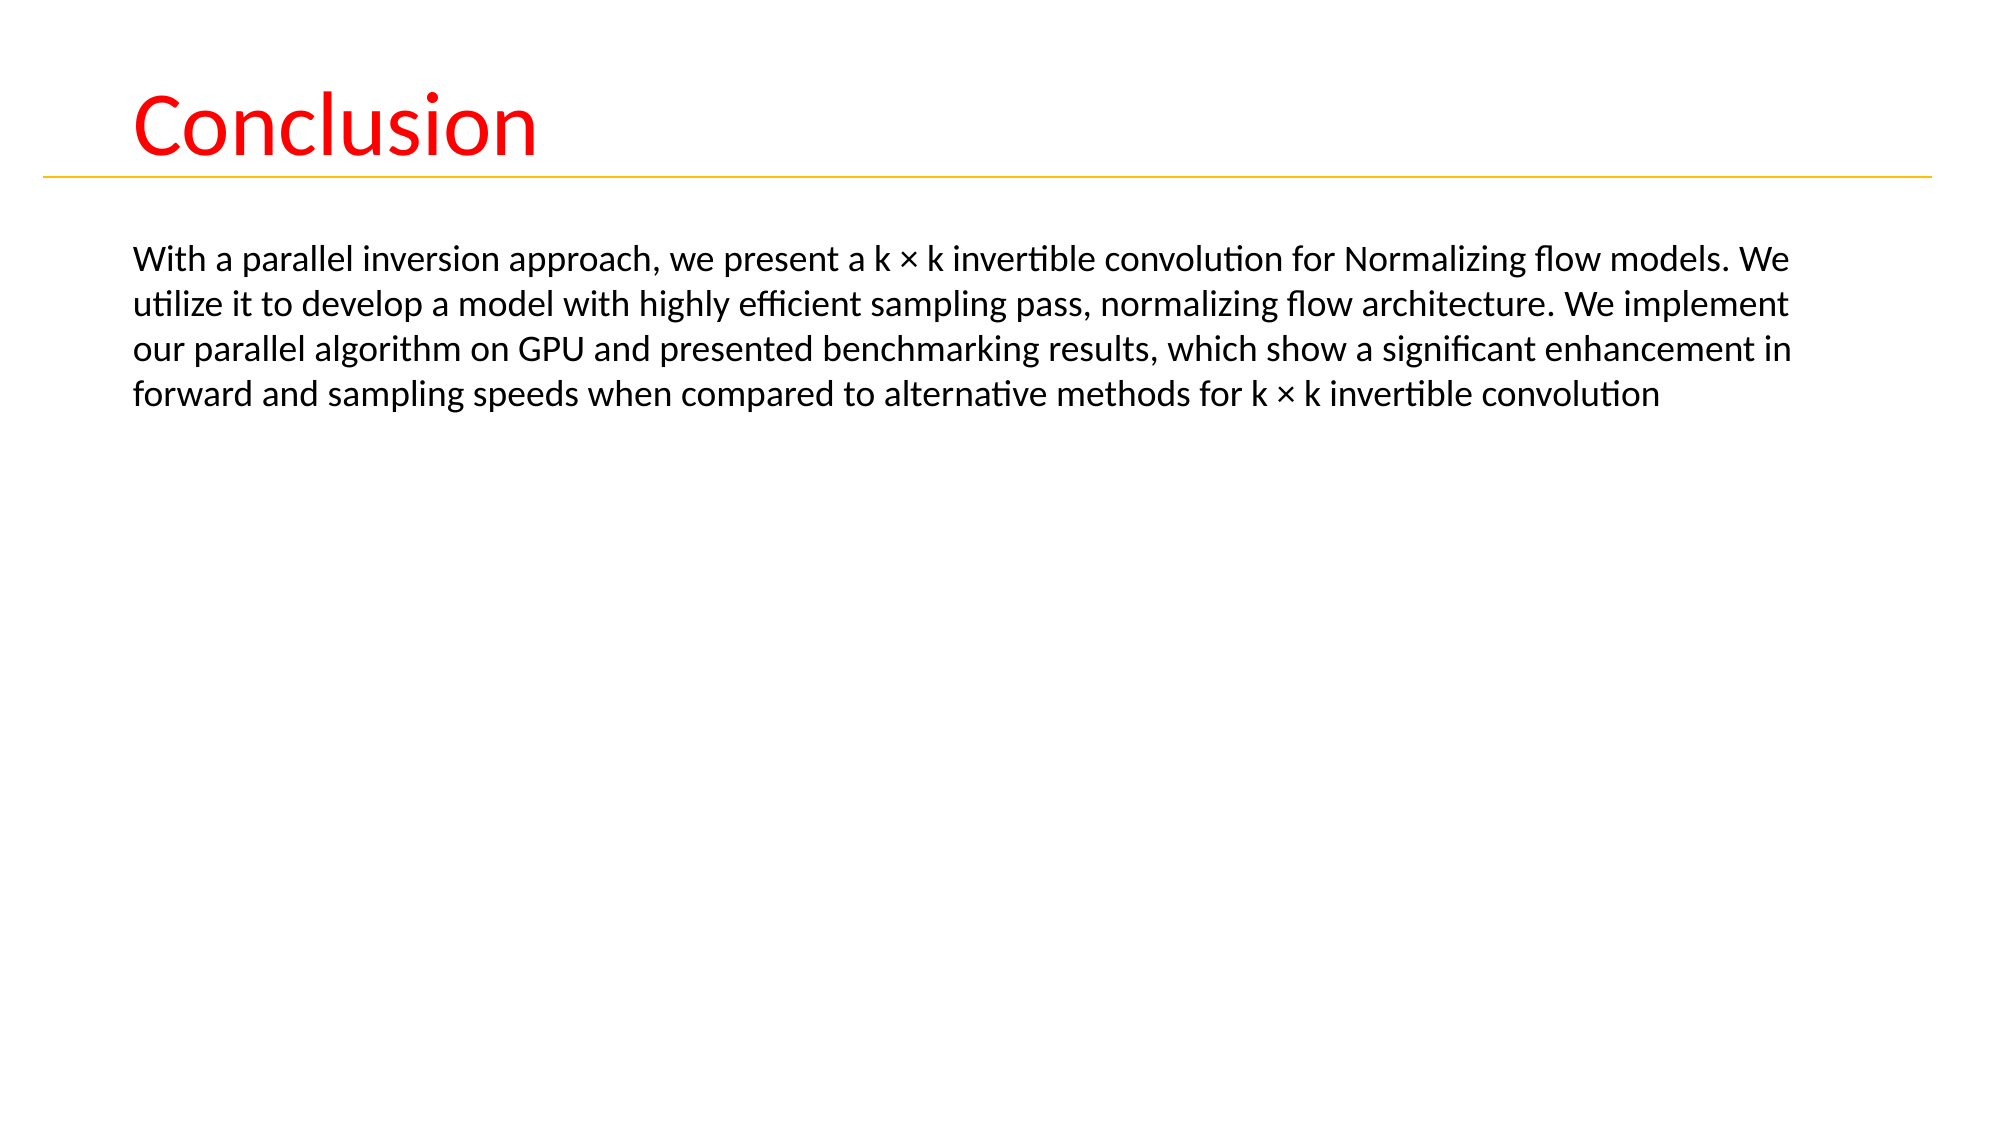

# Conclusion
With a parallel inversion approach, we present a k × k invertible convolution for Normalizing flow models. We utilize it to develop a model with highly efficient sampling pass, normalizing flow architecture. We implement our parallel algorithm on GPU and presented benchmarking results, which show a significant enhancement in forward and sampling speeds when compared to alternative methods for k × k invertible convolution